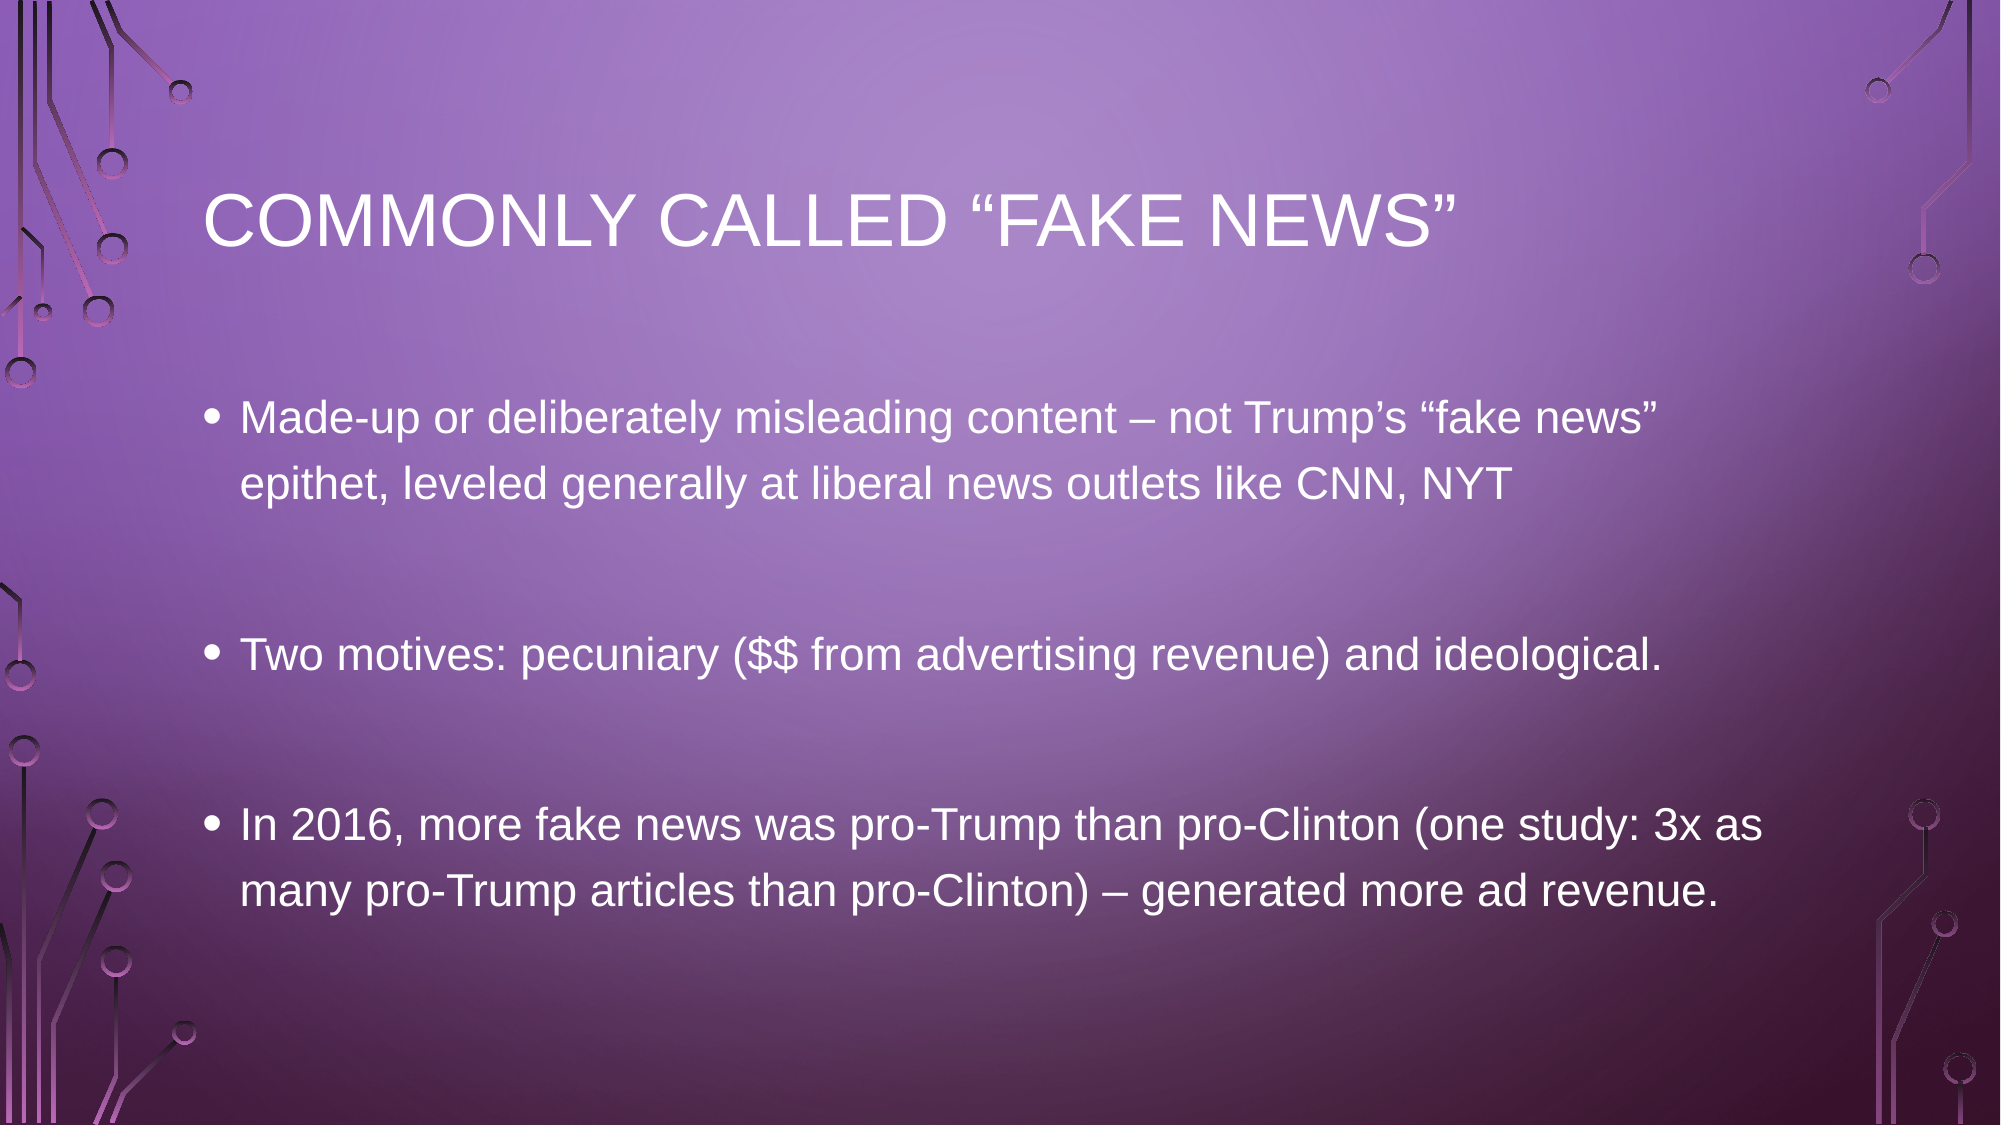

# Commonly called “FAKE NEWS”
Made-up or deliberately misleading content – not Trump’s “fake news” epithet, leveled generally at liberal news outlets like CNN, NYT

Two motives: pecuniary ($$ from advertising revenue) and ideological.

In 2016, more fake news was pro-Trump than pro-Clinton (one study: 3x as many pro-Trump articles than pro-Clinton) – generated more ad revenue.